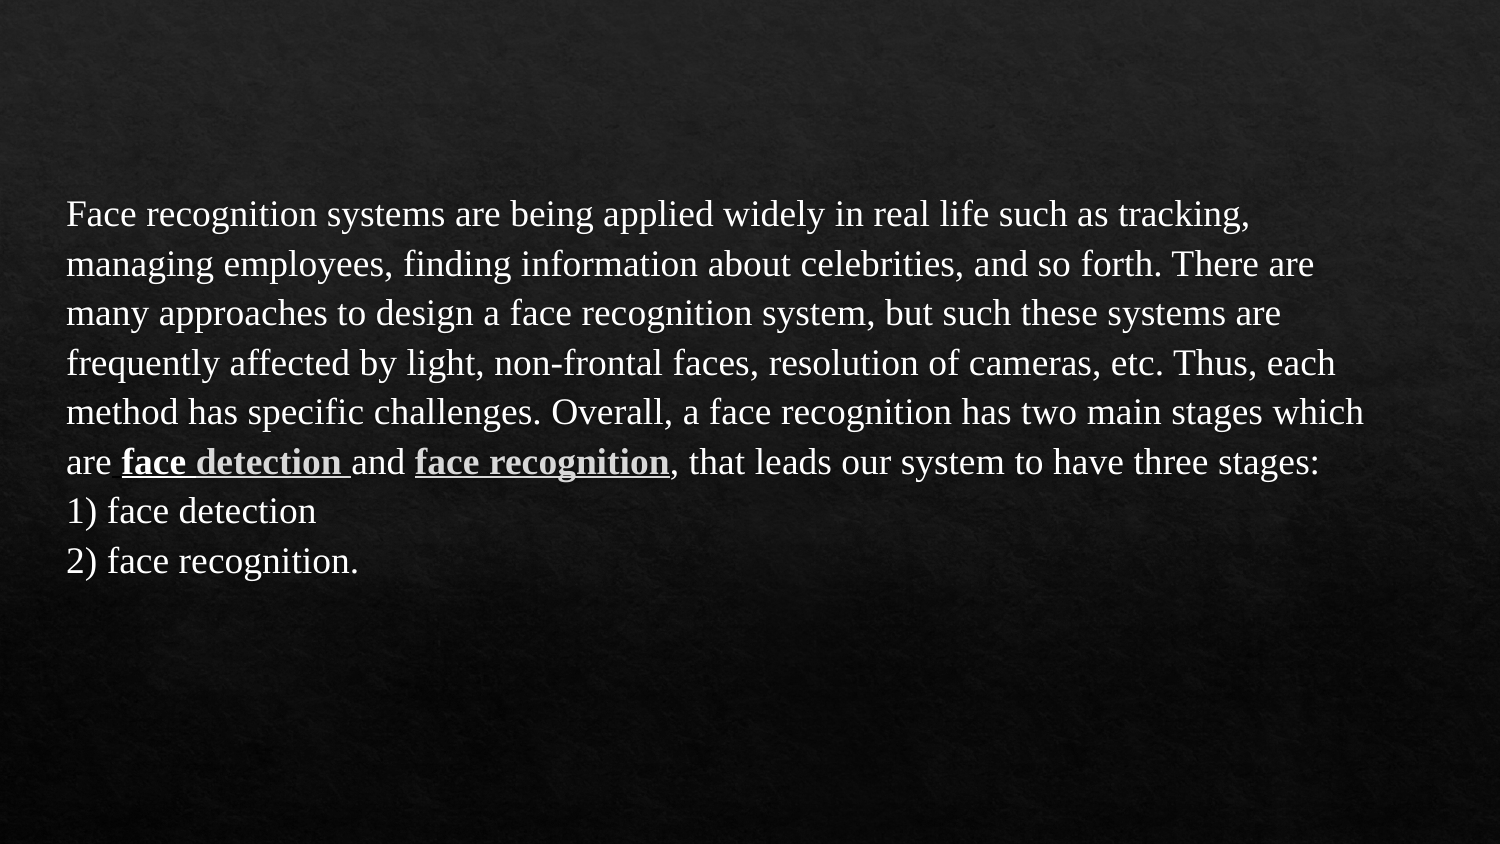

Face recognition systems are being applied widely in real life such as tracking, managing employees, finding information about celebrities, and so forth. There are many approaches to design a face recognition system, but such these systems are frequently affected by light, non-frontal faces, resolution of cameras, etc. Thus, each method has specific challenges. Overall, a face recognition has two main stages which are face detection and face recognition, that leads our system to have three stages:
1) face detection
2) face recognition.